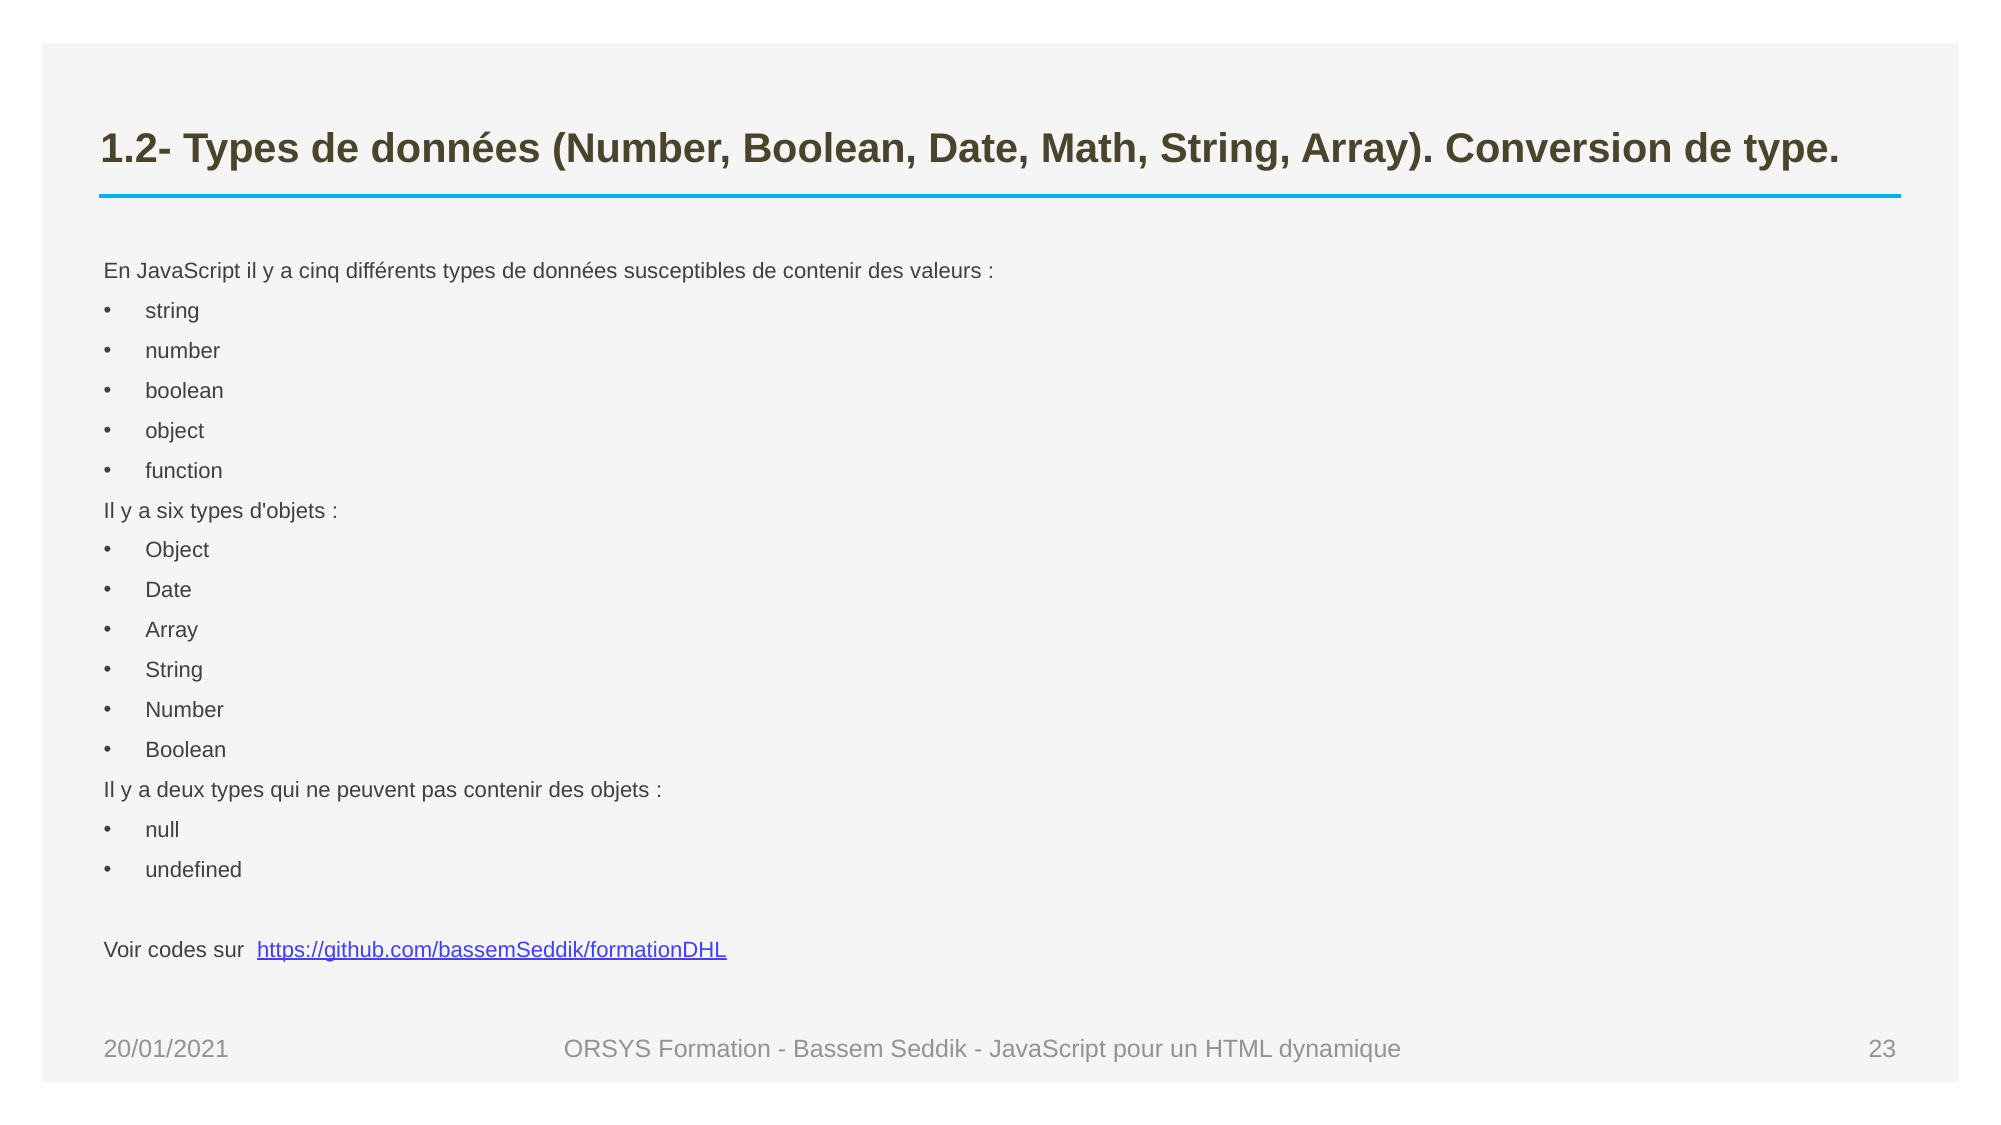

# 1.2- Types de données (Number, Boolean, Date, Math, String, Array). Conversion de type.
En JavaScript il y a cinq différents types de données susceptibles de contenir des valeurs :
string
number
boolean
object
function
Il y a six types d'objets :
Object
Date
Array
String
Number
Boolean
Il y a deux types qui ne peuvent pas contenir des objets :
null
undefined

Voir codes sur  https://github.com/bassemSeddik/formationDHL
20/01/2021
ORSYS Formation - Bassem Seddik - JavaScript pour un HTML dynamique
23